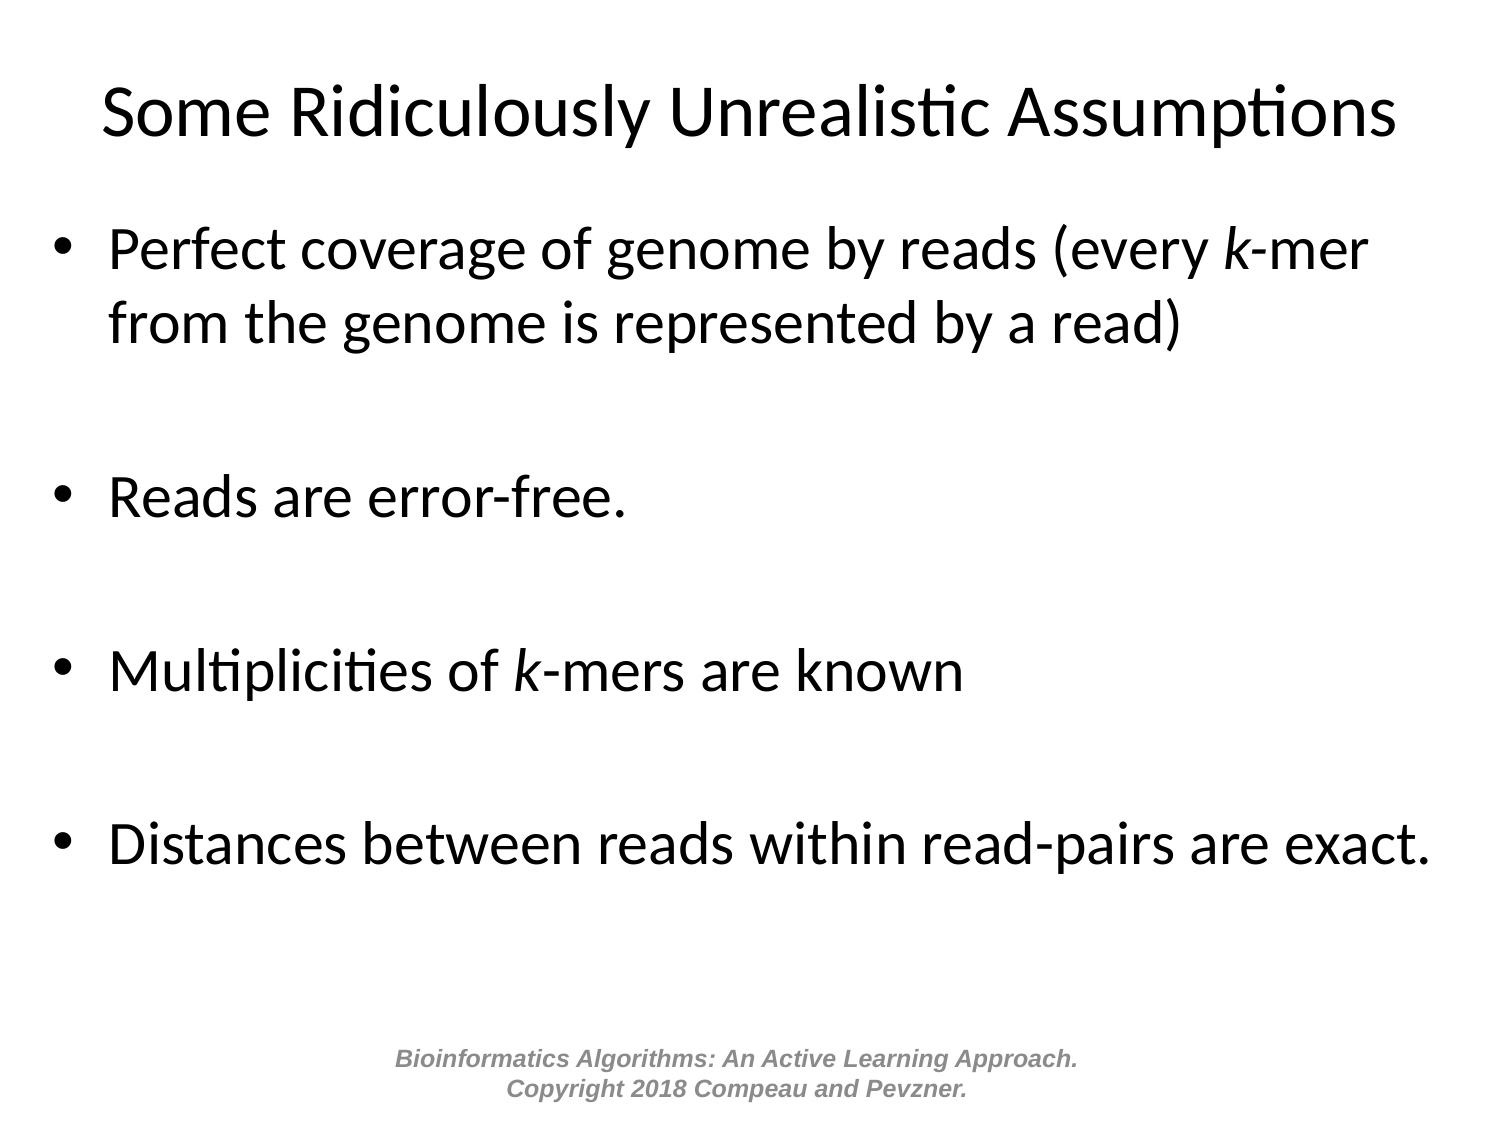

# Some Ridiculously Unrealistic Assumptions
Perfect coverage of genome by reads (every k-mer from the genome is represented by a read)

Reads are error-free.

Multiplicities of k-mers are known

Distances between reads within read-pairs are exact.

Bioinformatics Algorithms: An Active Learning Approach.
Copyright 2018 Compeau and Pevzner.